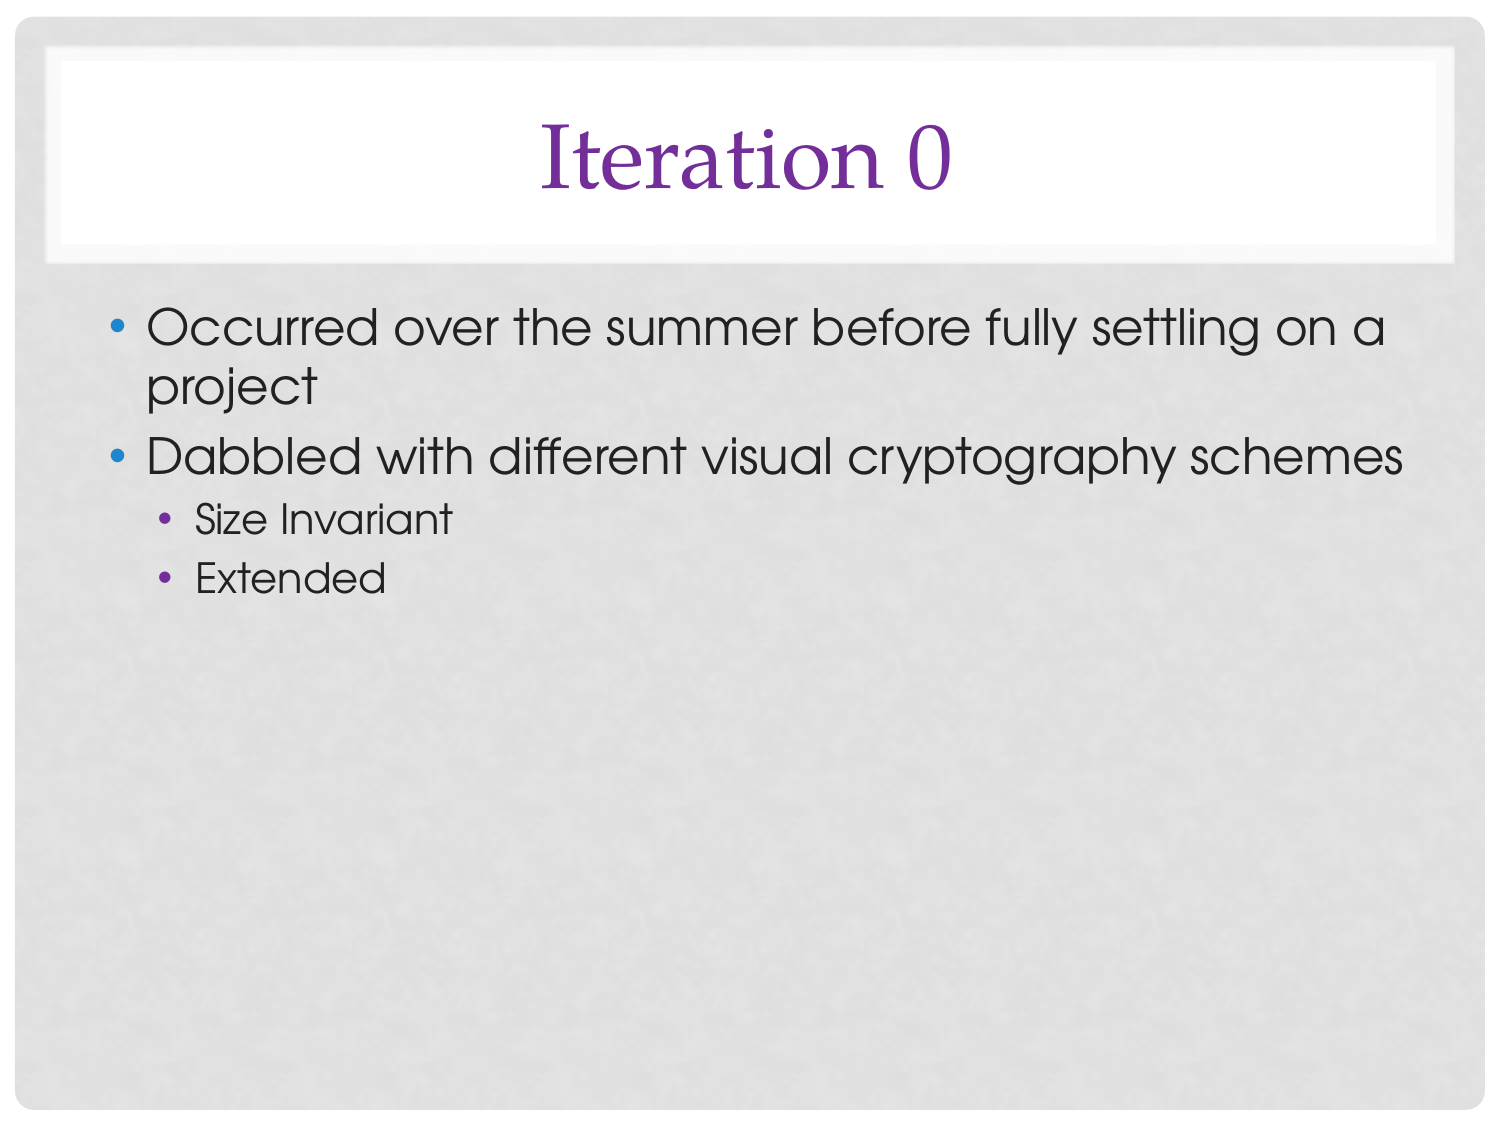

# Iteration 0
Occurred over the summer before fully settling on a project
Dabbled with different visual cryptography schemes
Size Invariant
Extended